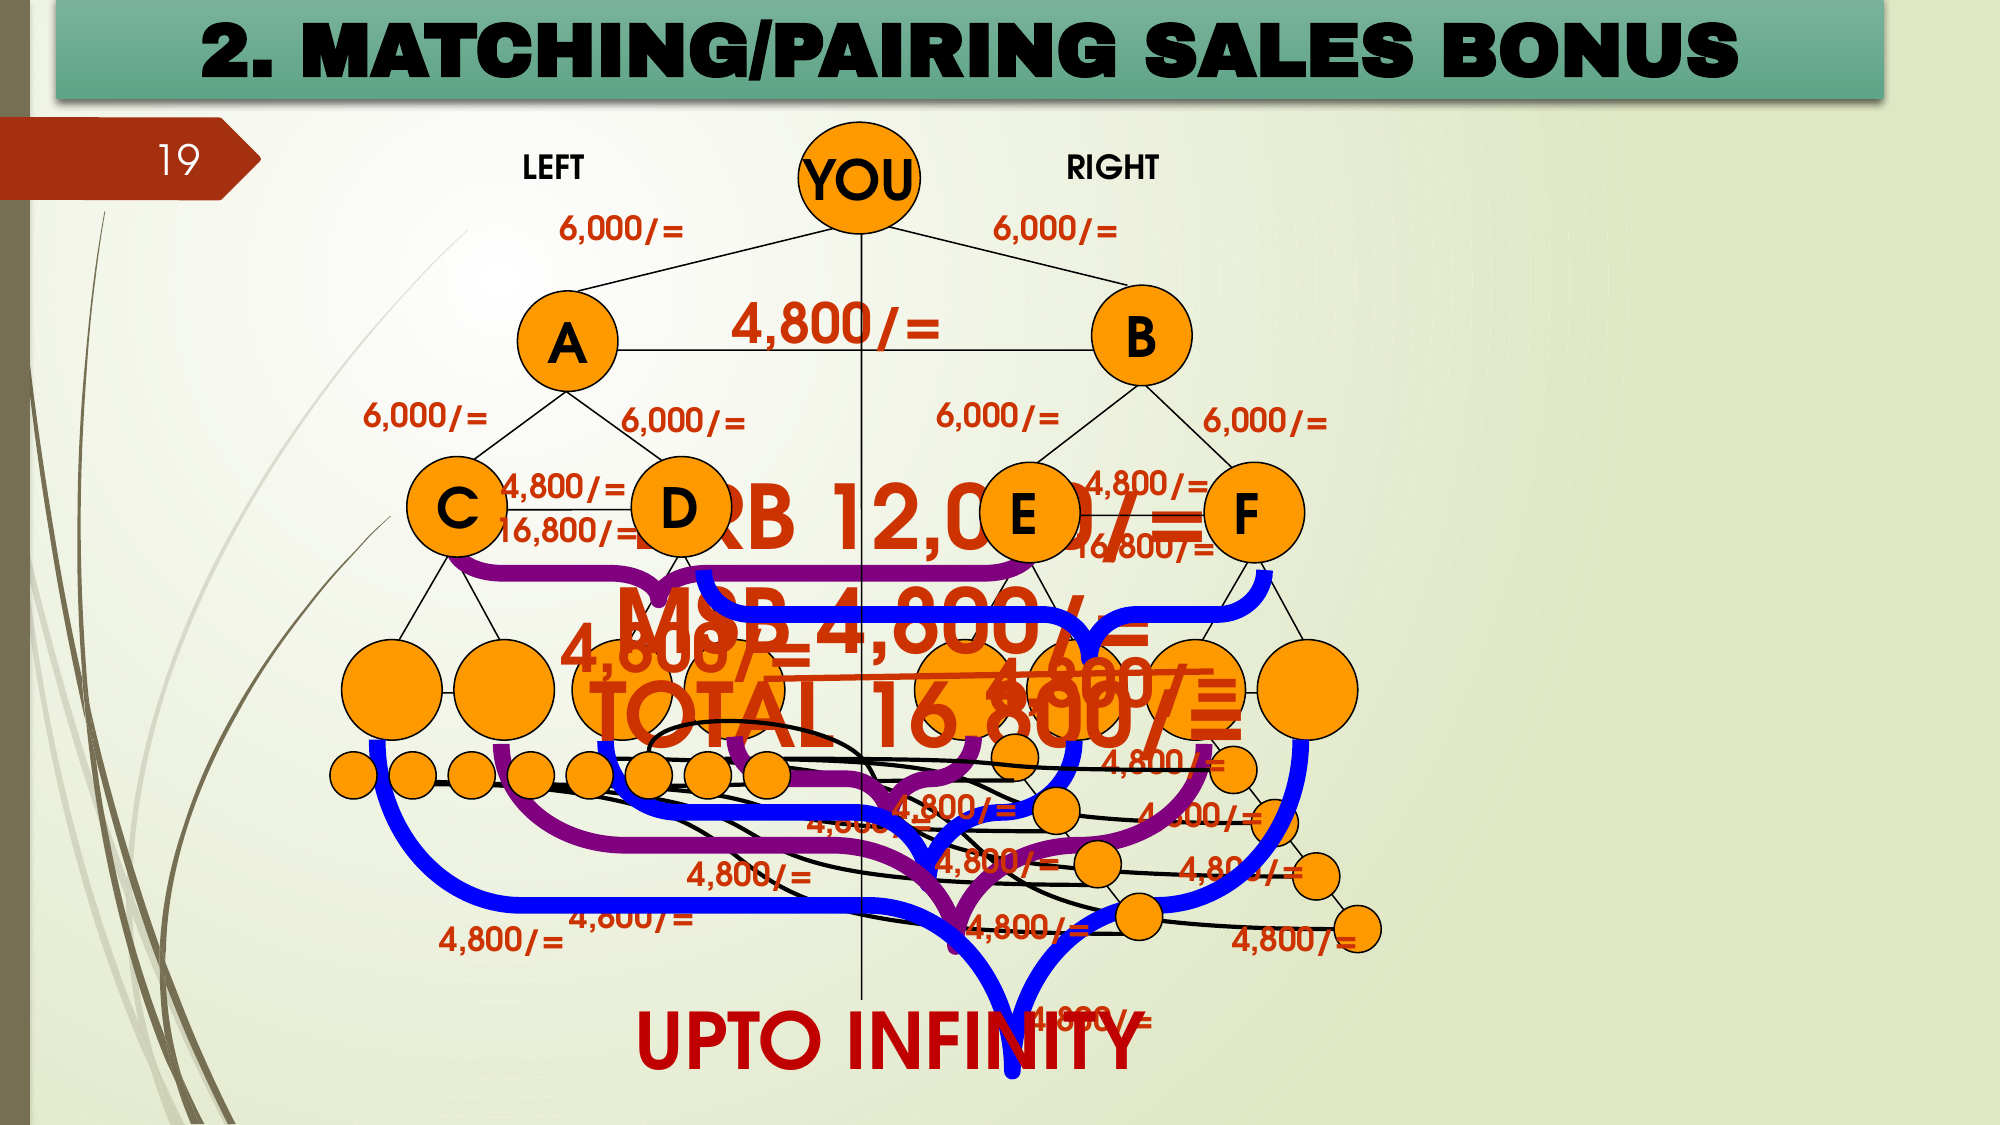

2. MATCHING/PAIRING SALES BONUS
YOU

19
LEFT
6,000/=

A
RIGHT
6,000/=

B
4,800/=

6,000/=
F

6,000/=
E
6,000/=

C

6,000/=
D

 DRB 12,000/=
4,800/=
4,800/=

16,800/=

16,800/=

MSB 4,800/=

4,800/=
4,800/=

    TOTAL 16,800/=

4,800/=

4,800/=

4,800/=
4,800/=
4,800/=

4,800/=

4,800/=

4,800/=

4,800/=

4,800/=

4,800/=
UPTO INFINITY
4,800/=